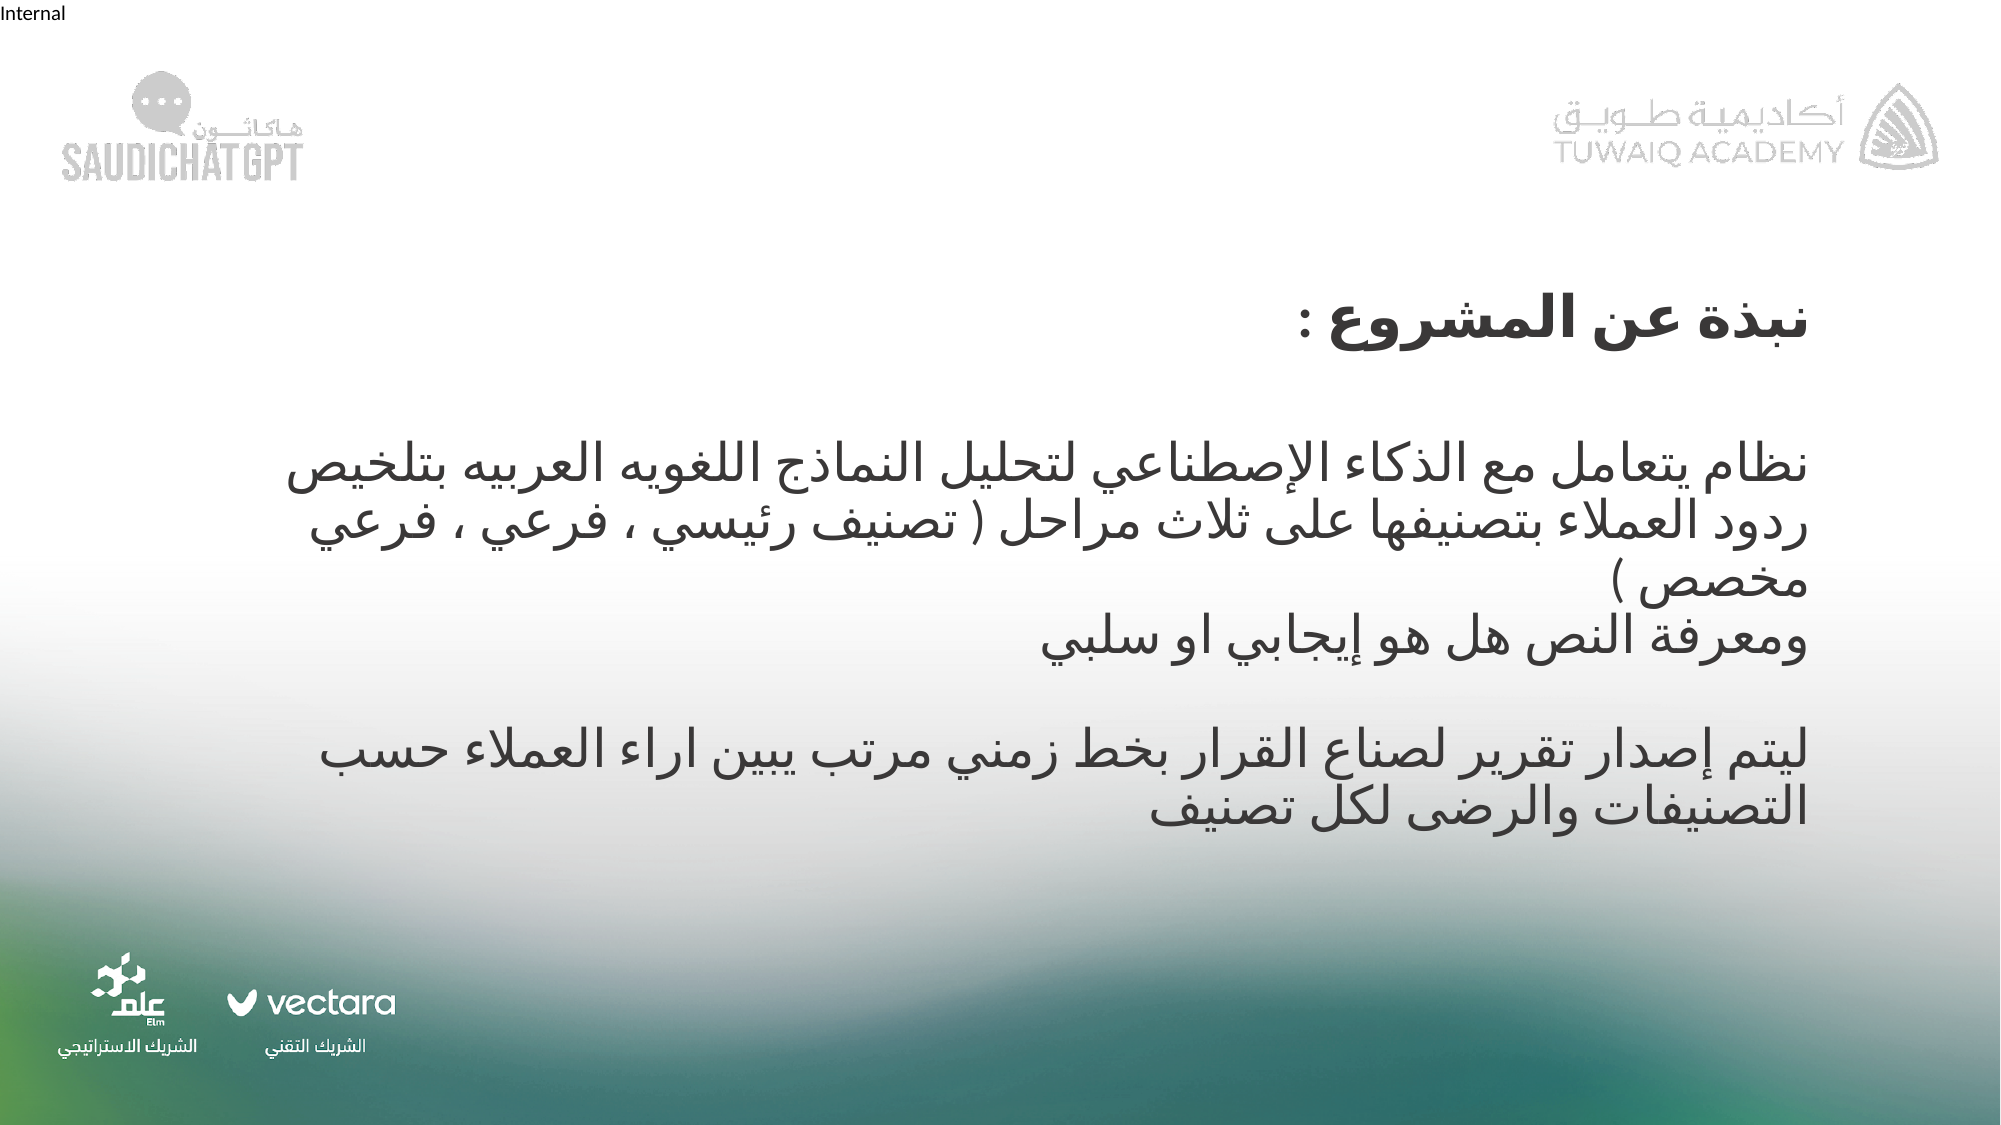

نبذة عن المشروع :

نظام يتعامل مع الذكاء الإصطناعي لتحليل النماذج اللغويه العربيه بتلخيص ردود العملاء بتصنيفها على ثلاث مراحل ( تصنيف رئيسي ، فرعي ، فرعي مخصص )
ومعرفة النص هل هو إيجابي او سلبي

ليتم إصدار تقرير لصناع القرار بخط زمني مرتب يبين اراء العملاء حسب التصنيفات والرضى لكل تصنيف